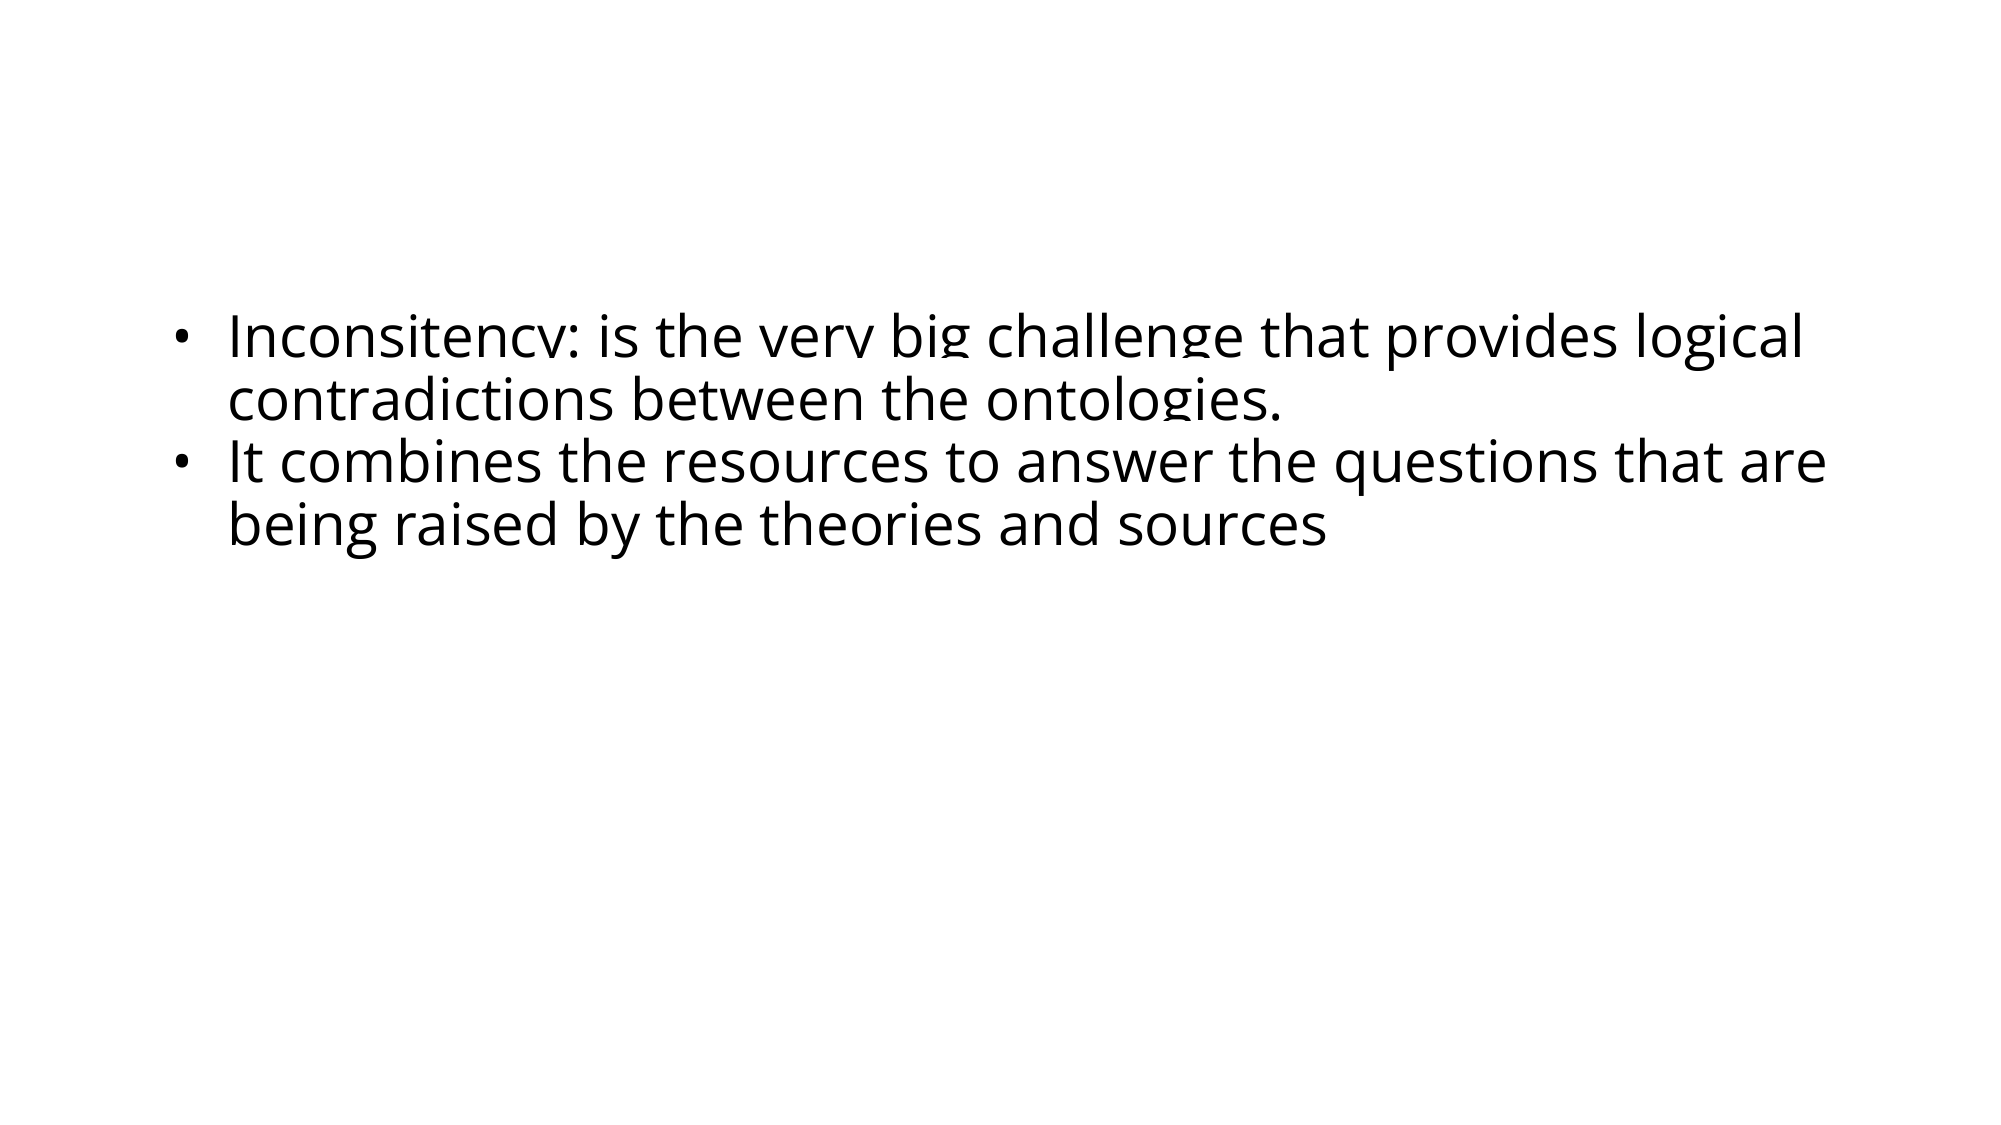

#
Inconsitency: is the very big challenge that provides logical contradictions between the ontologies.
It combines the resources to answer the questions that are being raised by the theories and sources